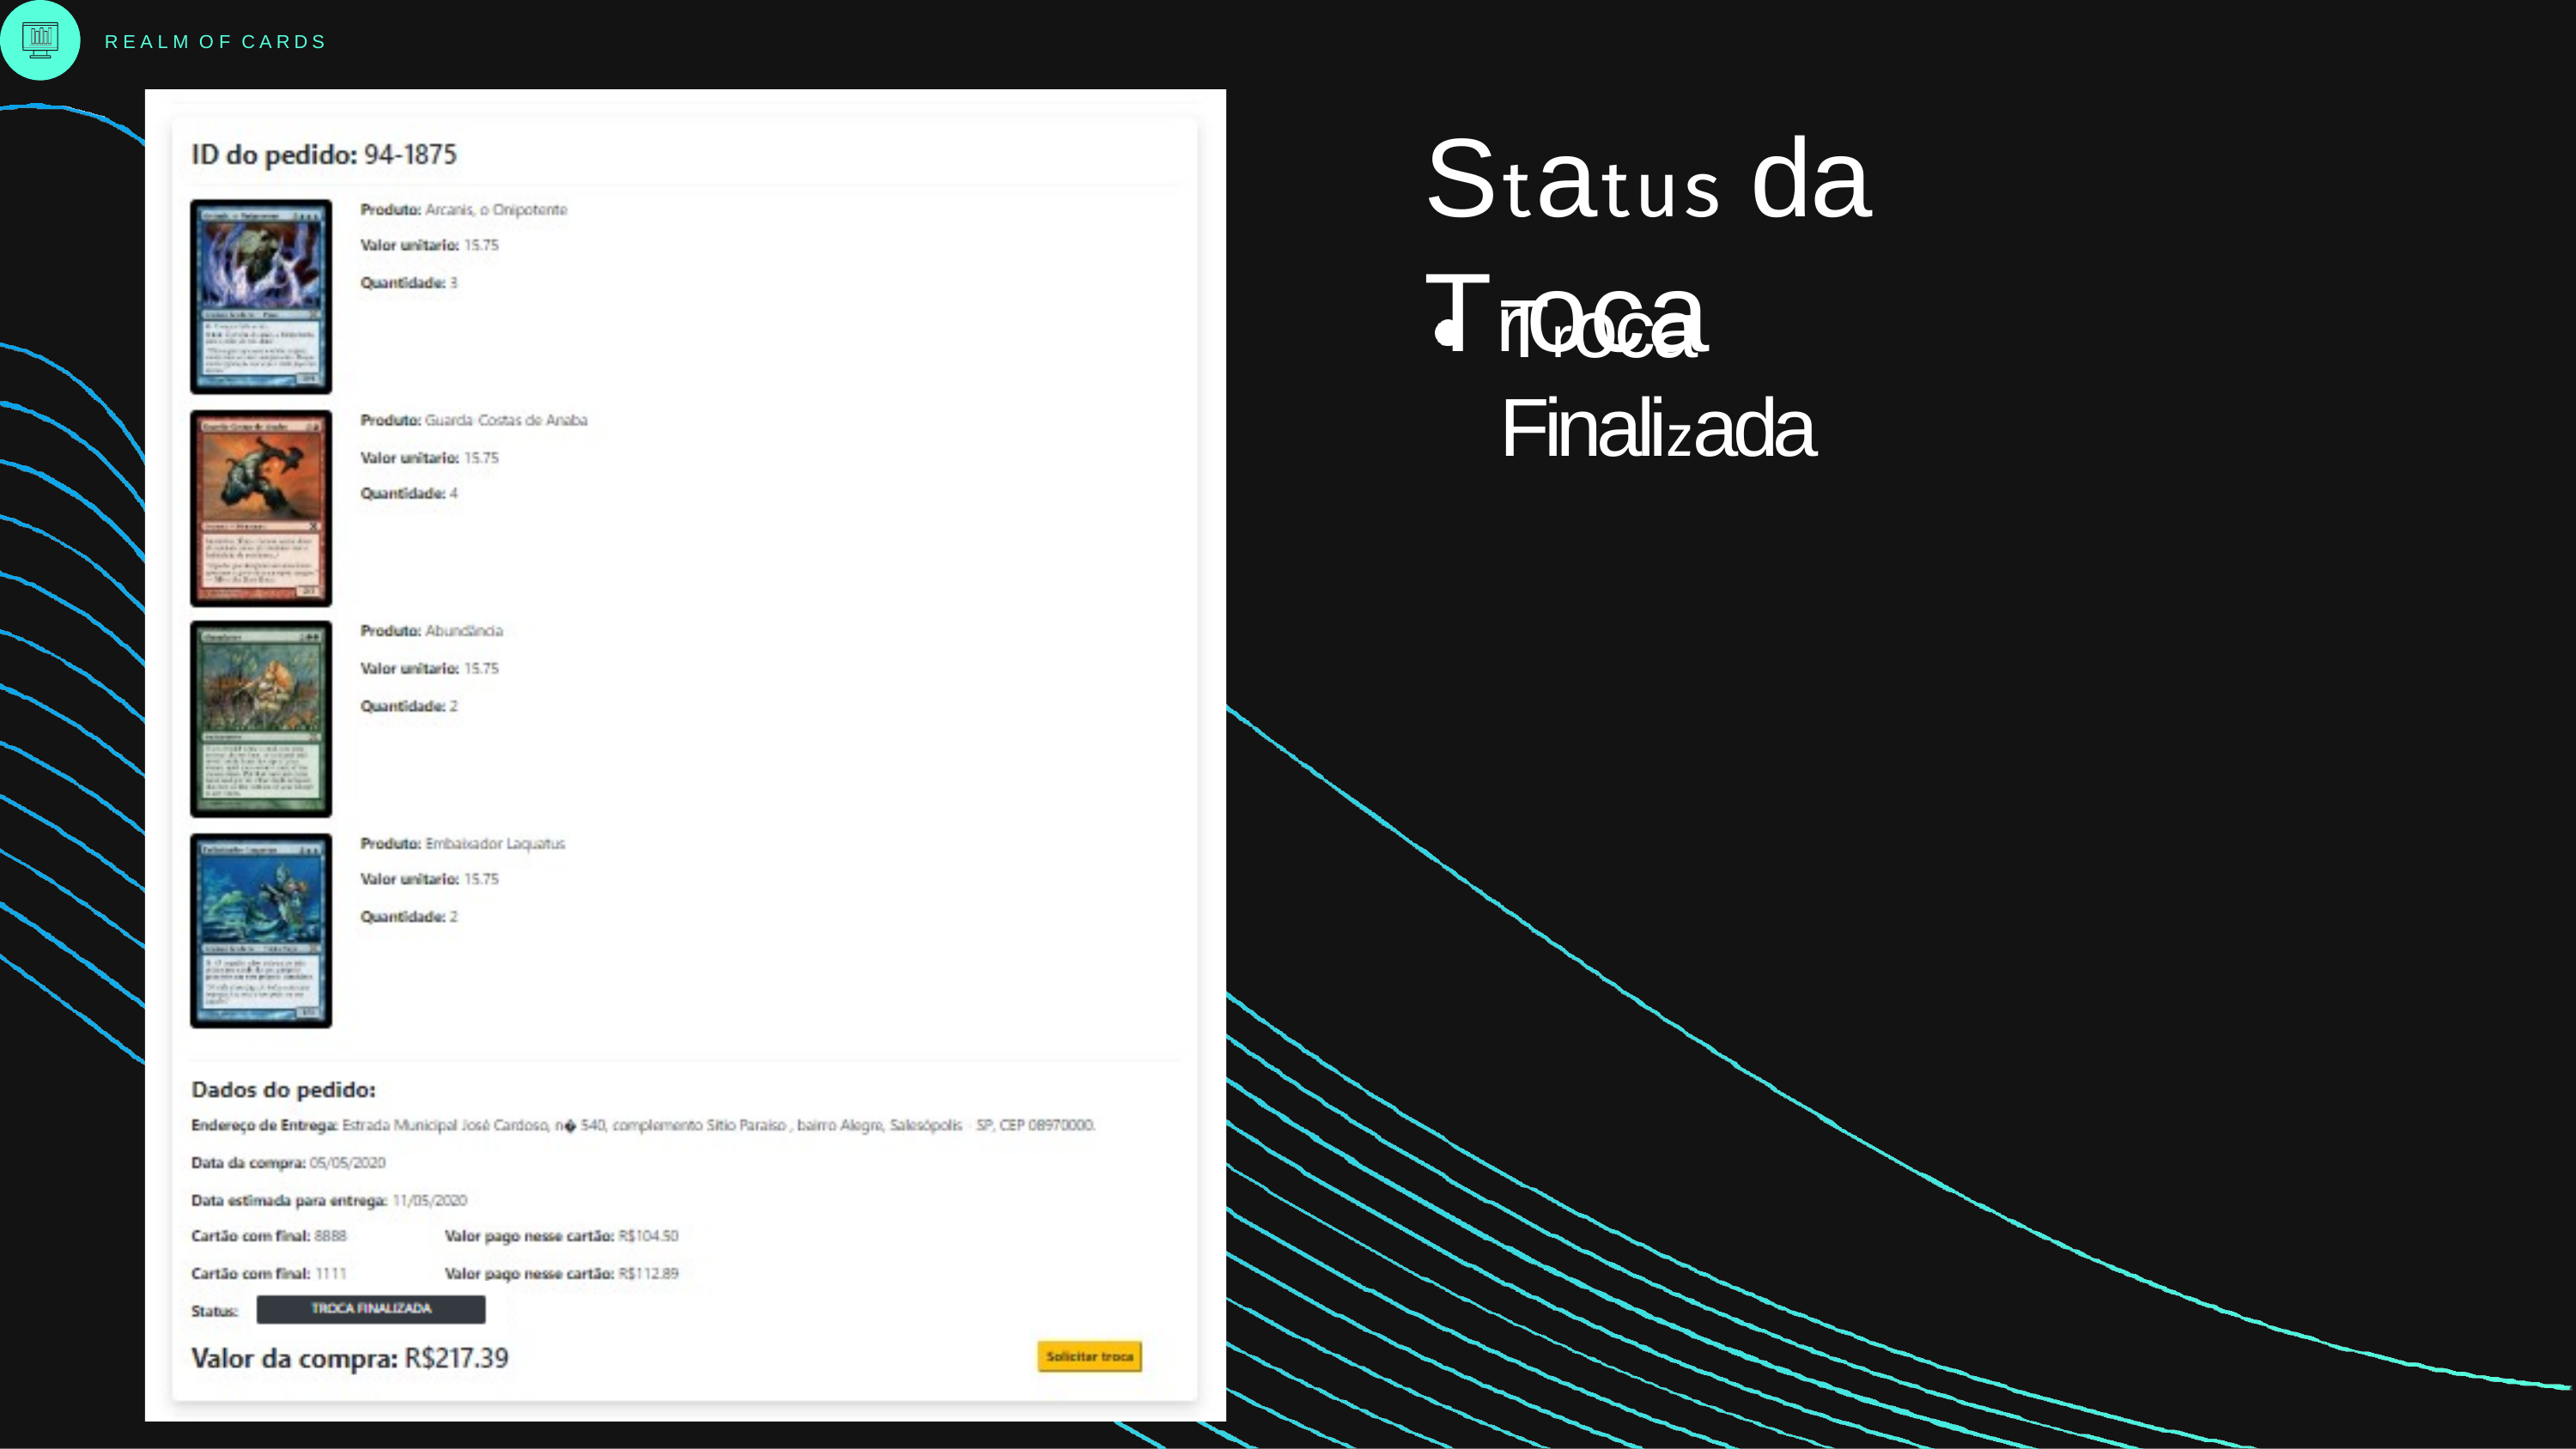

REALM OF CARDS

Status da Troca
Troca Finalizada